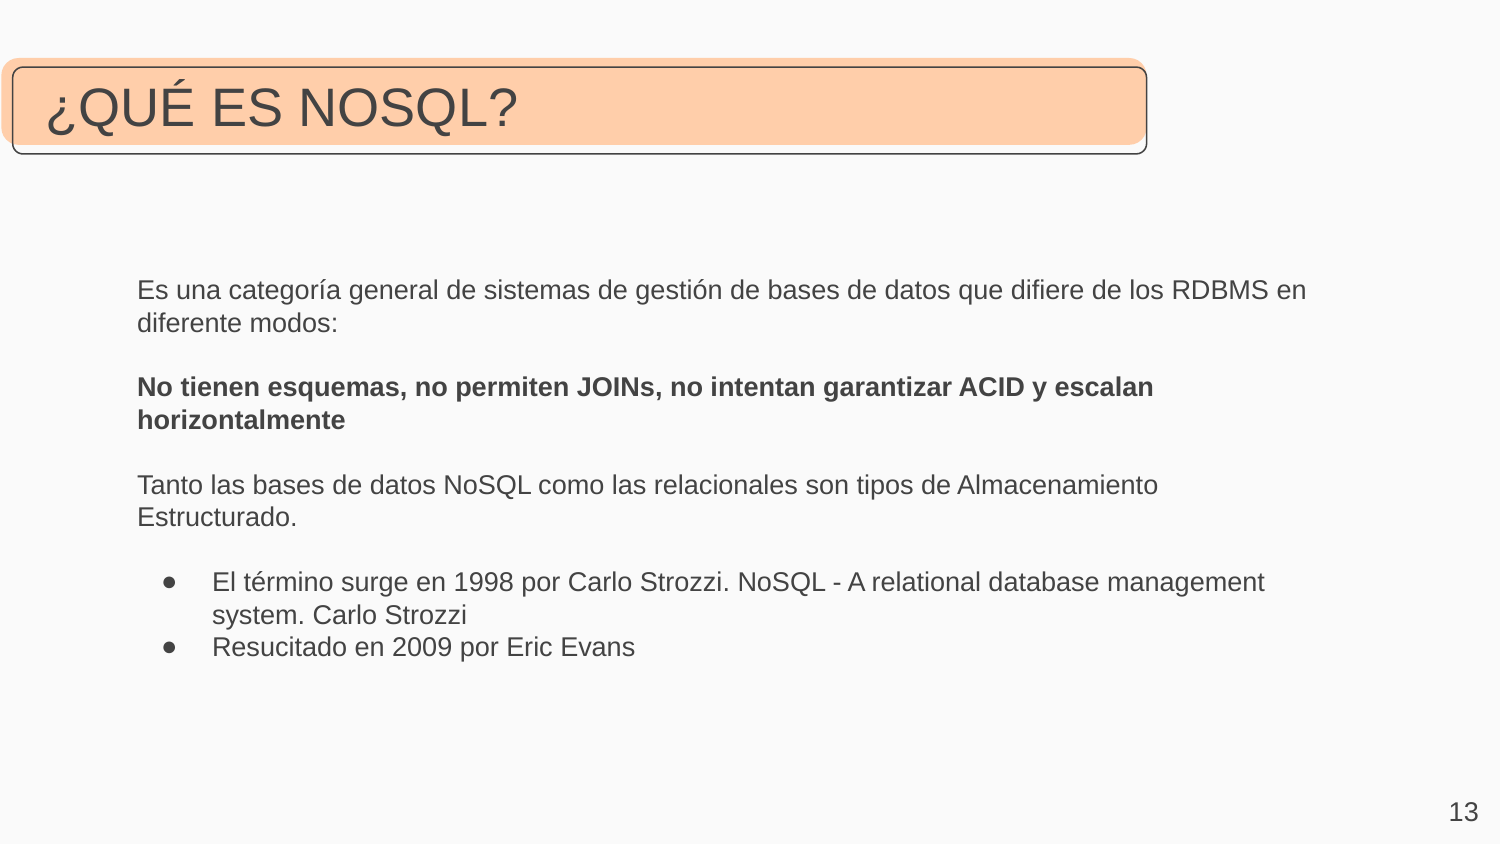

# ¿QUÉ ES NOSQL?
Es una categoría general de sistemas de gestión de bases de datos que difiere de los RDBMS en diferente modos:

No tienen esquemas, no permiten JOINs, no intentan garantizar ACID y escalan horizontalmente

Tanto las bases de datos NoSQL como las relacionales son tipos de Almacenamiento Estructurado.

El término surge en 1998 por Carlo Strozzi. NoSQL - A relational database management system. Carlo Strozzi
Resucitado en 2009 por Eric Evans
13